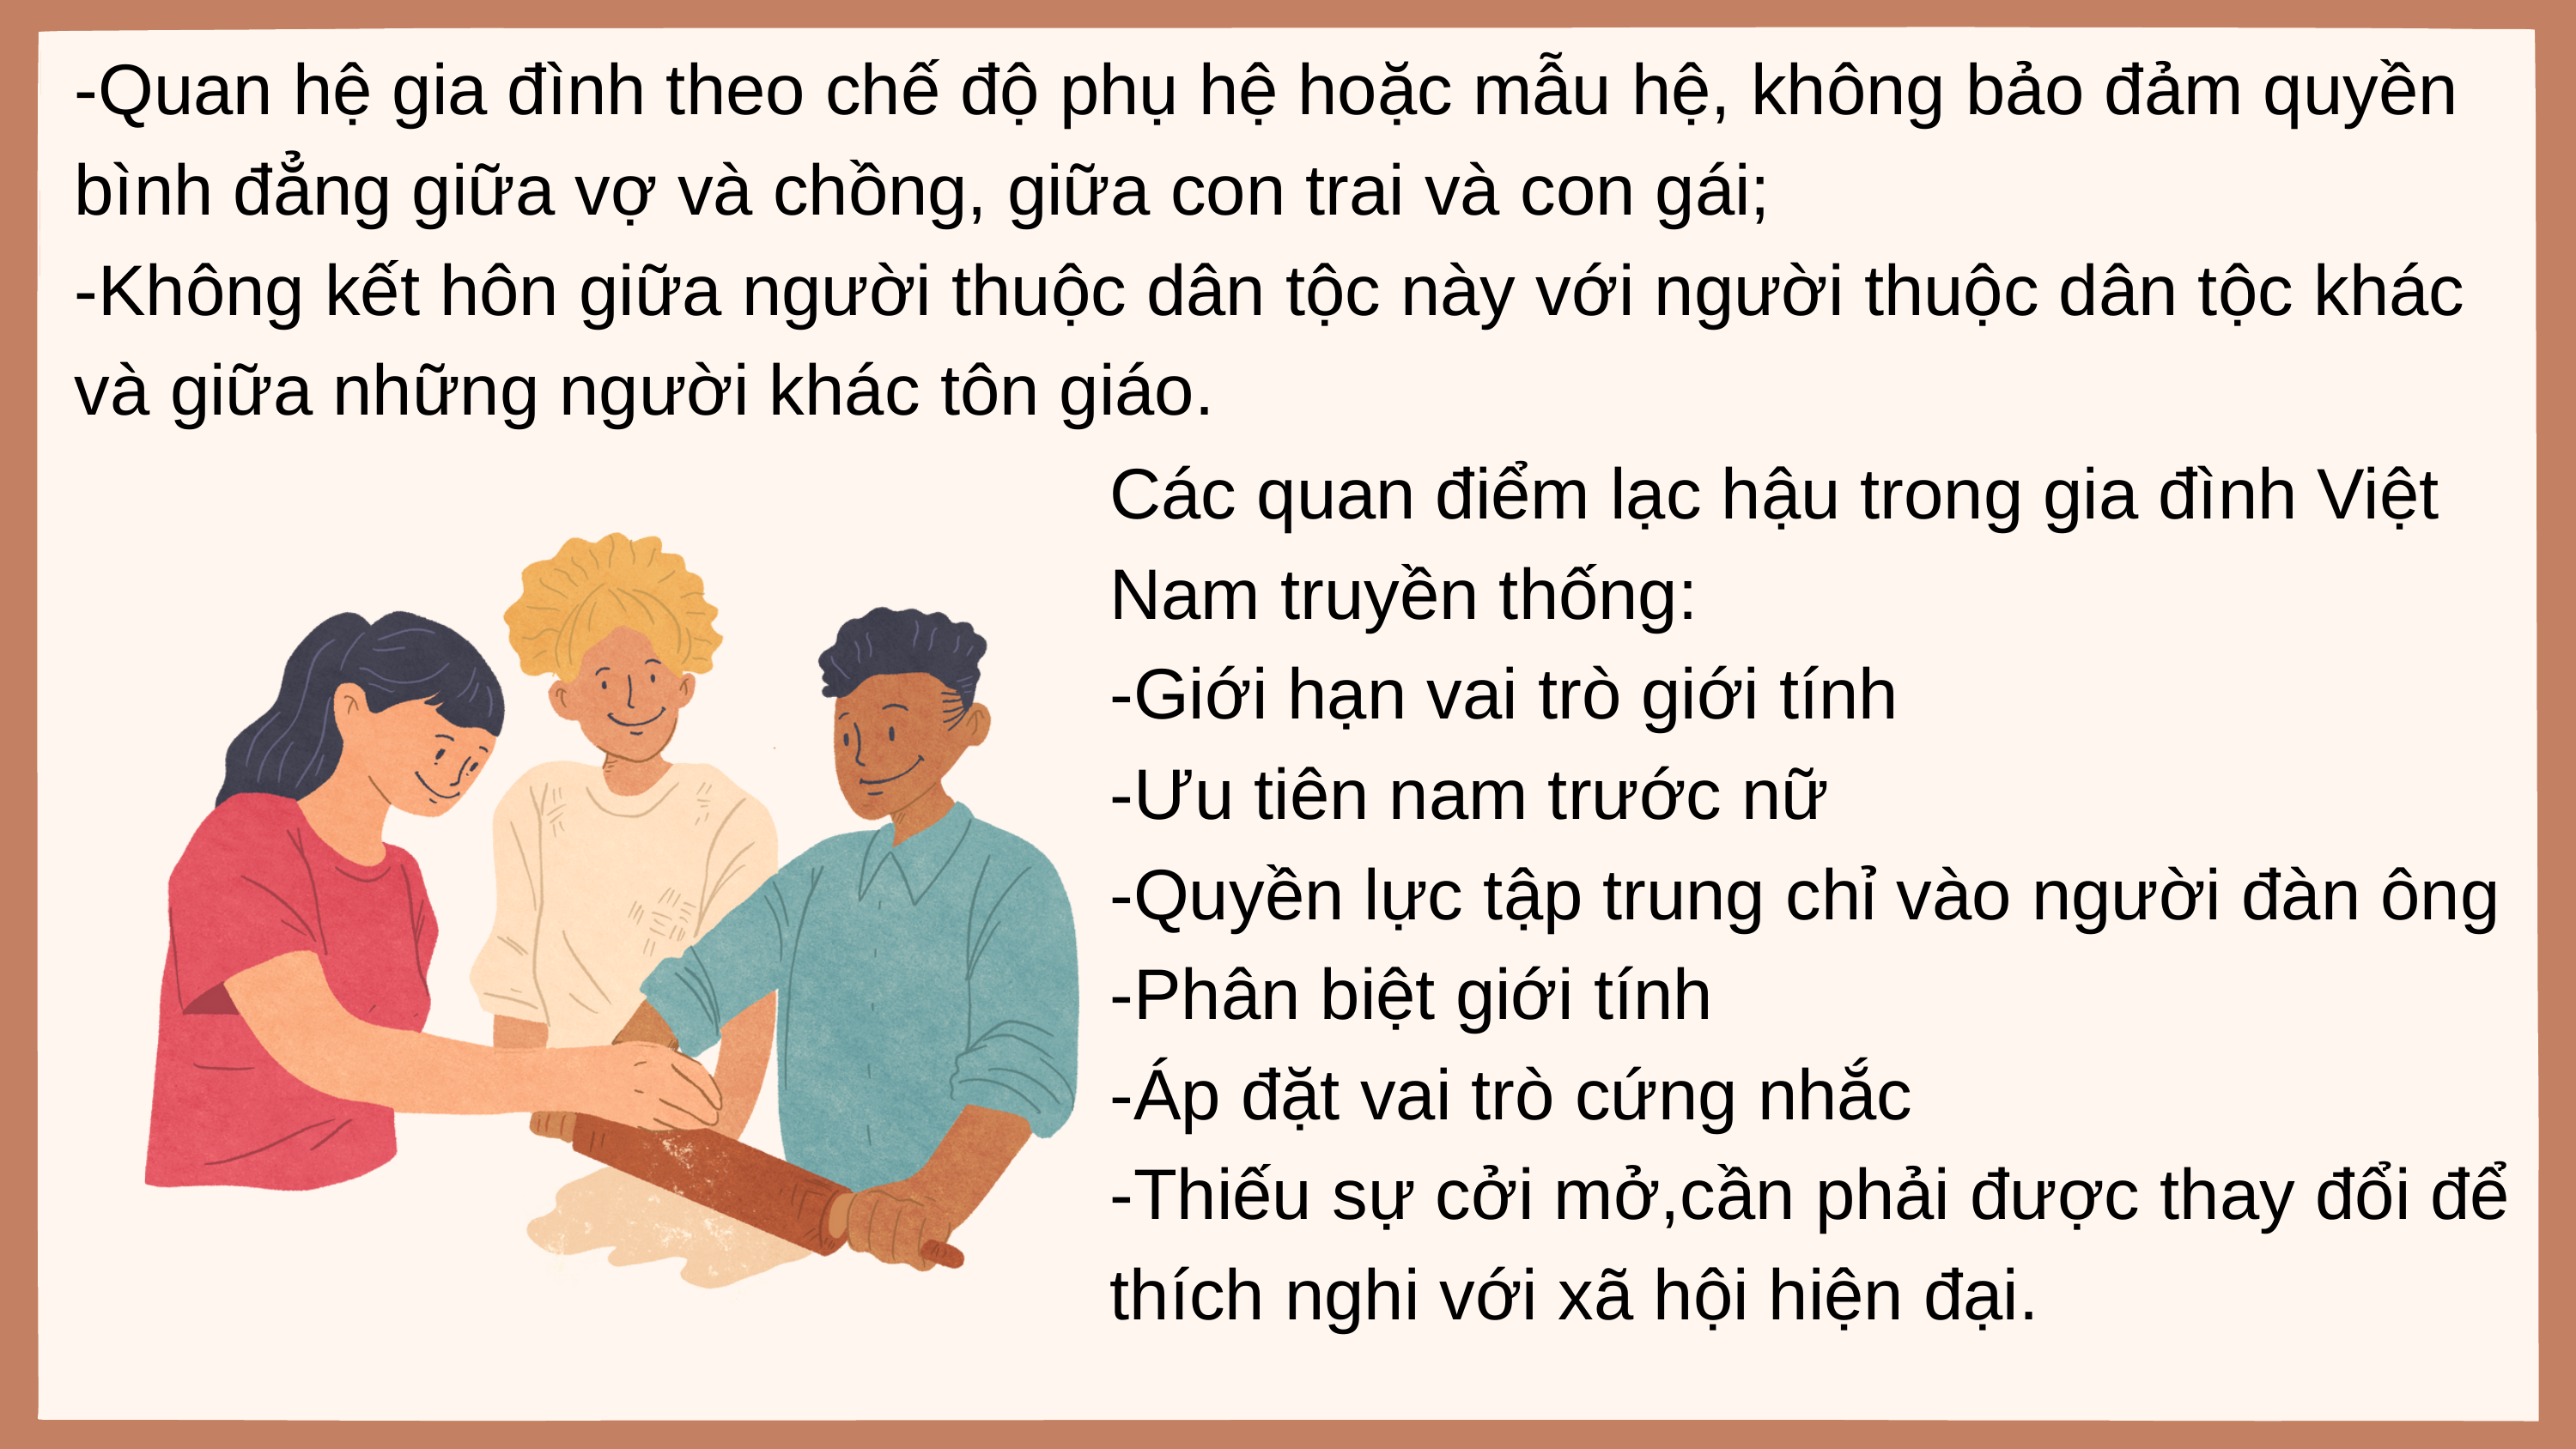

-Quan hệ gia đình theo chế độ phụ hệ hoặc mẫu hệ, không bảo đảm quyền bình đẳng giữa vợ và chồng, giữa con trai và con gái;
-Không kết hôn giữa người thuộc dân tộc này với người thuộc dân tộc khác và giữa những người khác tôn giáo.

Các quan điểm lạc hậu trong gia đình Việt Nam truyền thống:
-Giới hạn vai trò giới tính
-Ưu tiên nam trước nữ
-Quyền lực tập trung chỉ vào người đàn ông
-Phân biệt giới tính
-Áp đặt vai trò cứng nhắc
-Thiếu sự cởi mở,cần phải được thay đổi để thích nghi với xã hội hiện đại.